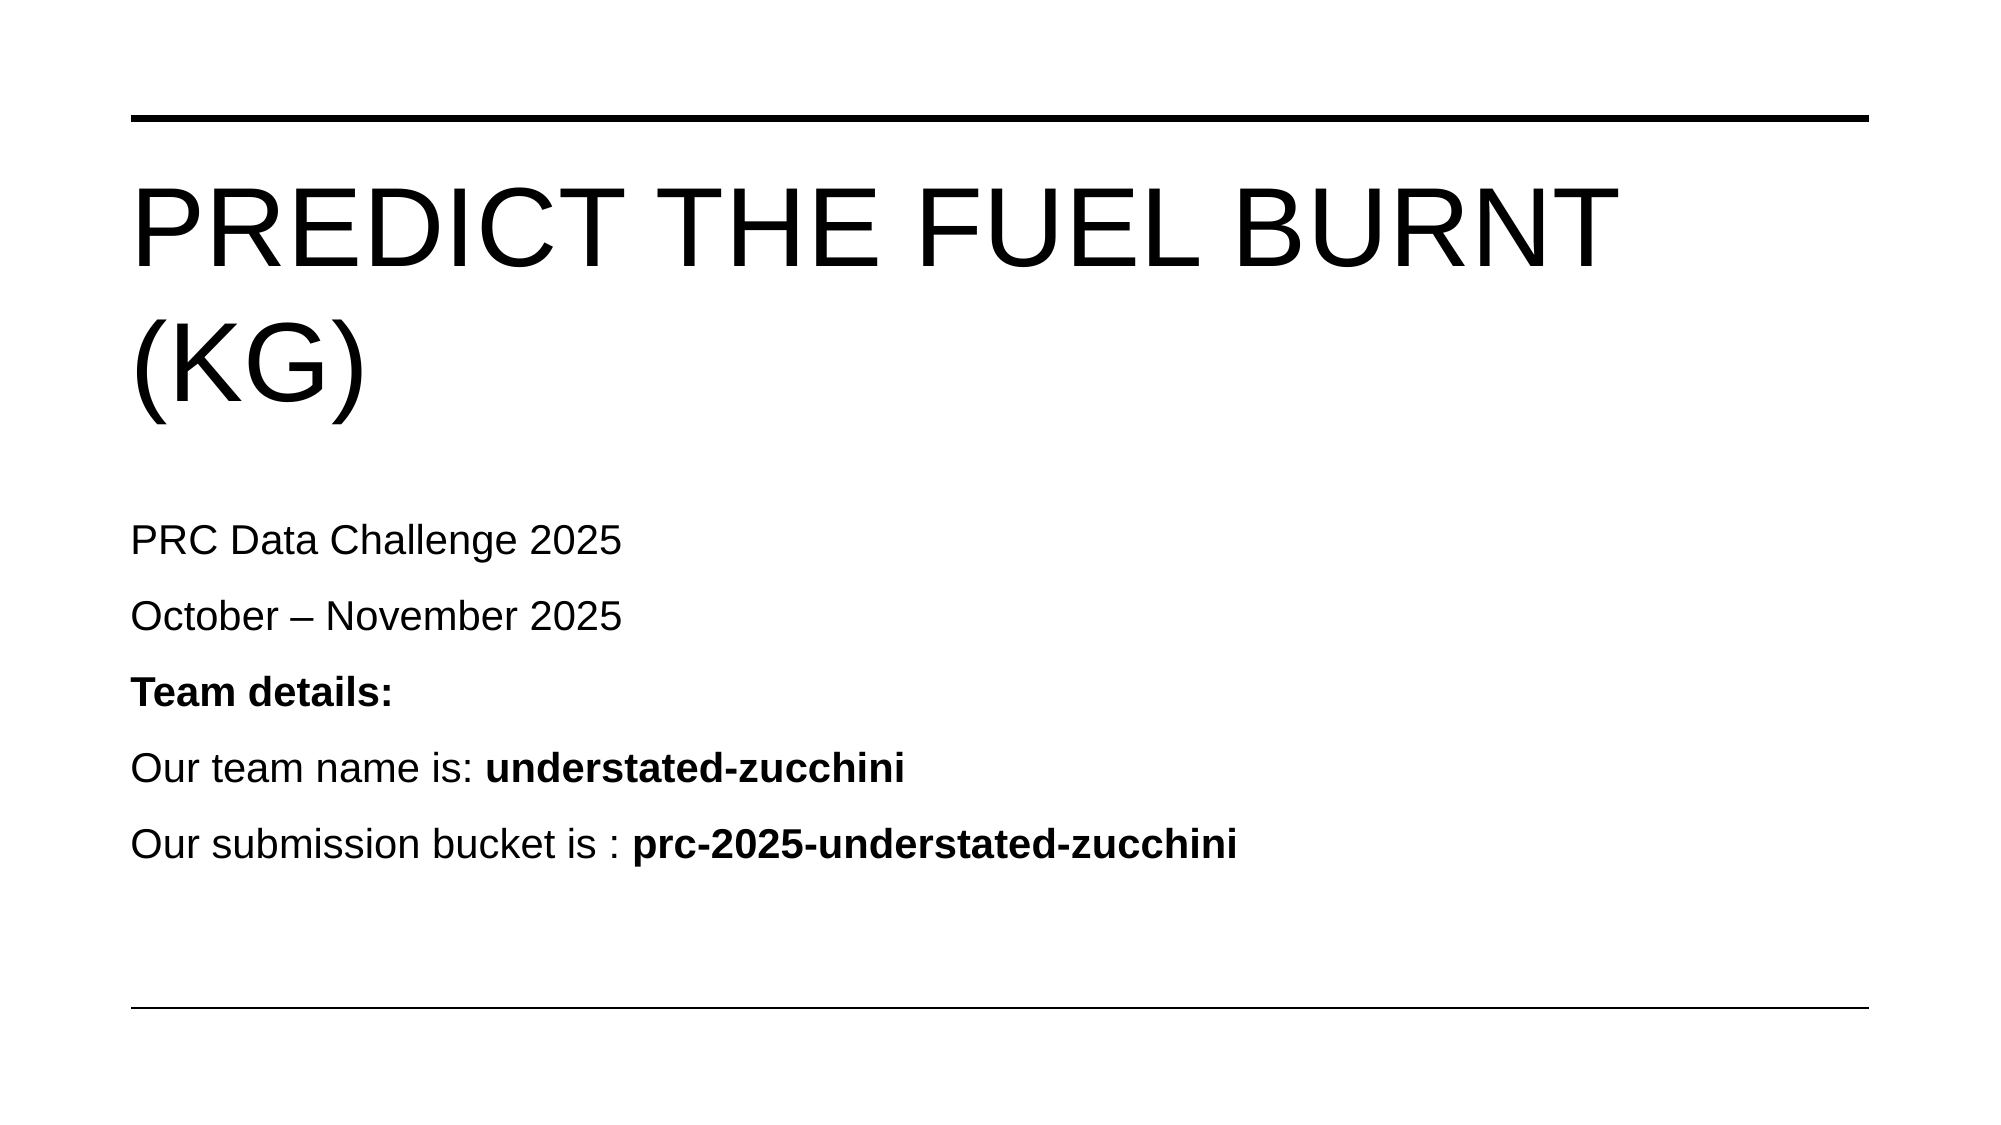

# Predict the fuel burnt (kg)
PRC Data Challenge 2025
October – November 2025
Team details:
Our team name is: understated-zucchini
Our submission bucket is : prc-2025-understated-zucchini